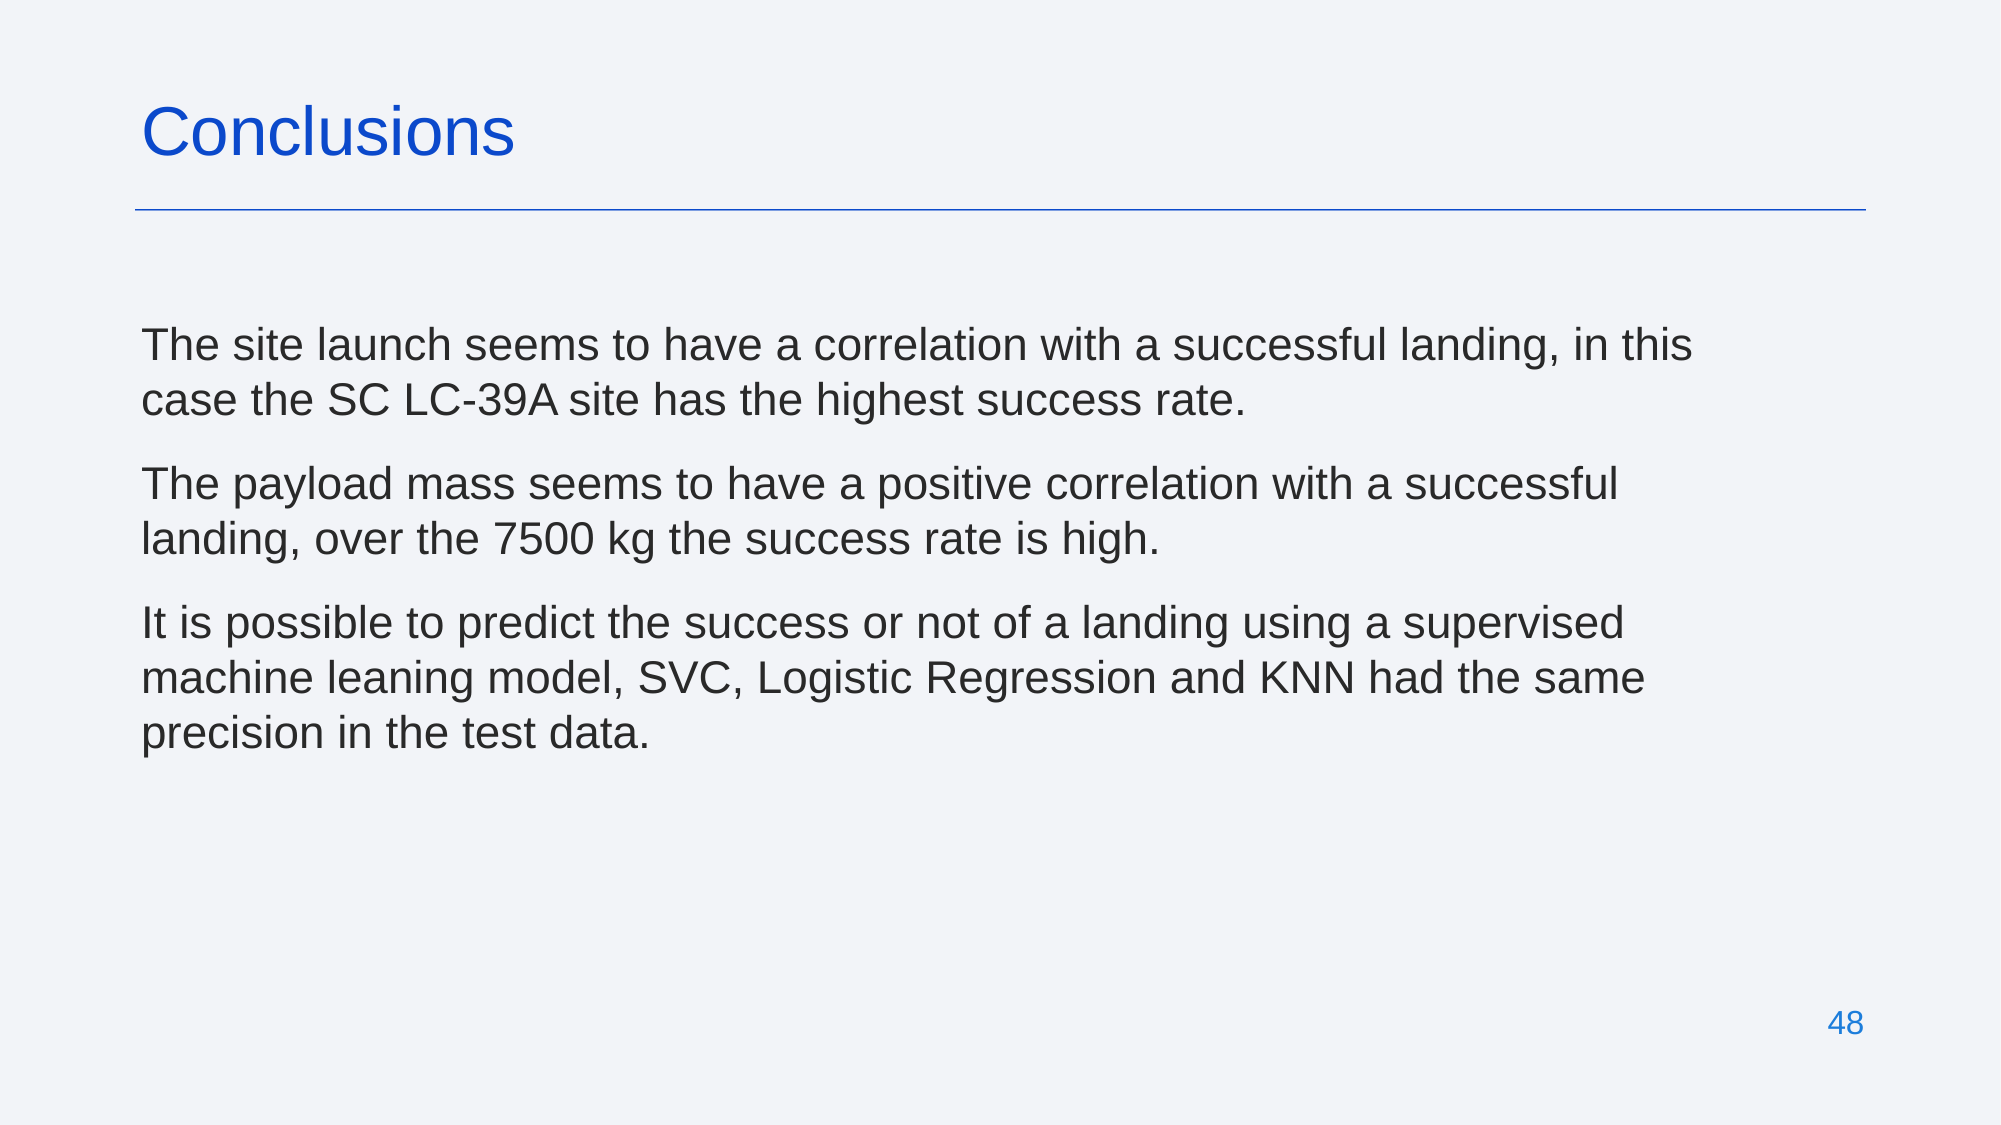

Conclusions
The site launch seems to have a correlation with a successful landing, in this case the SC LC-39A site has the highest success rate.
The payload mass seems to have a positive correlation with a successful landing, over the 7500 kg the success rate is high.
It is possible to predict the success or not of a landing using a supervised machine leaning model, SVC, Logistic Regression and KNN had the same precision in the test data.
48